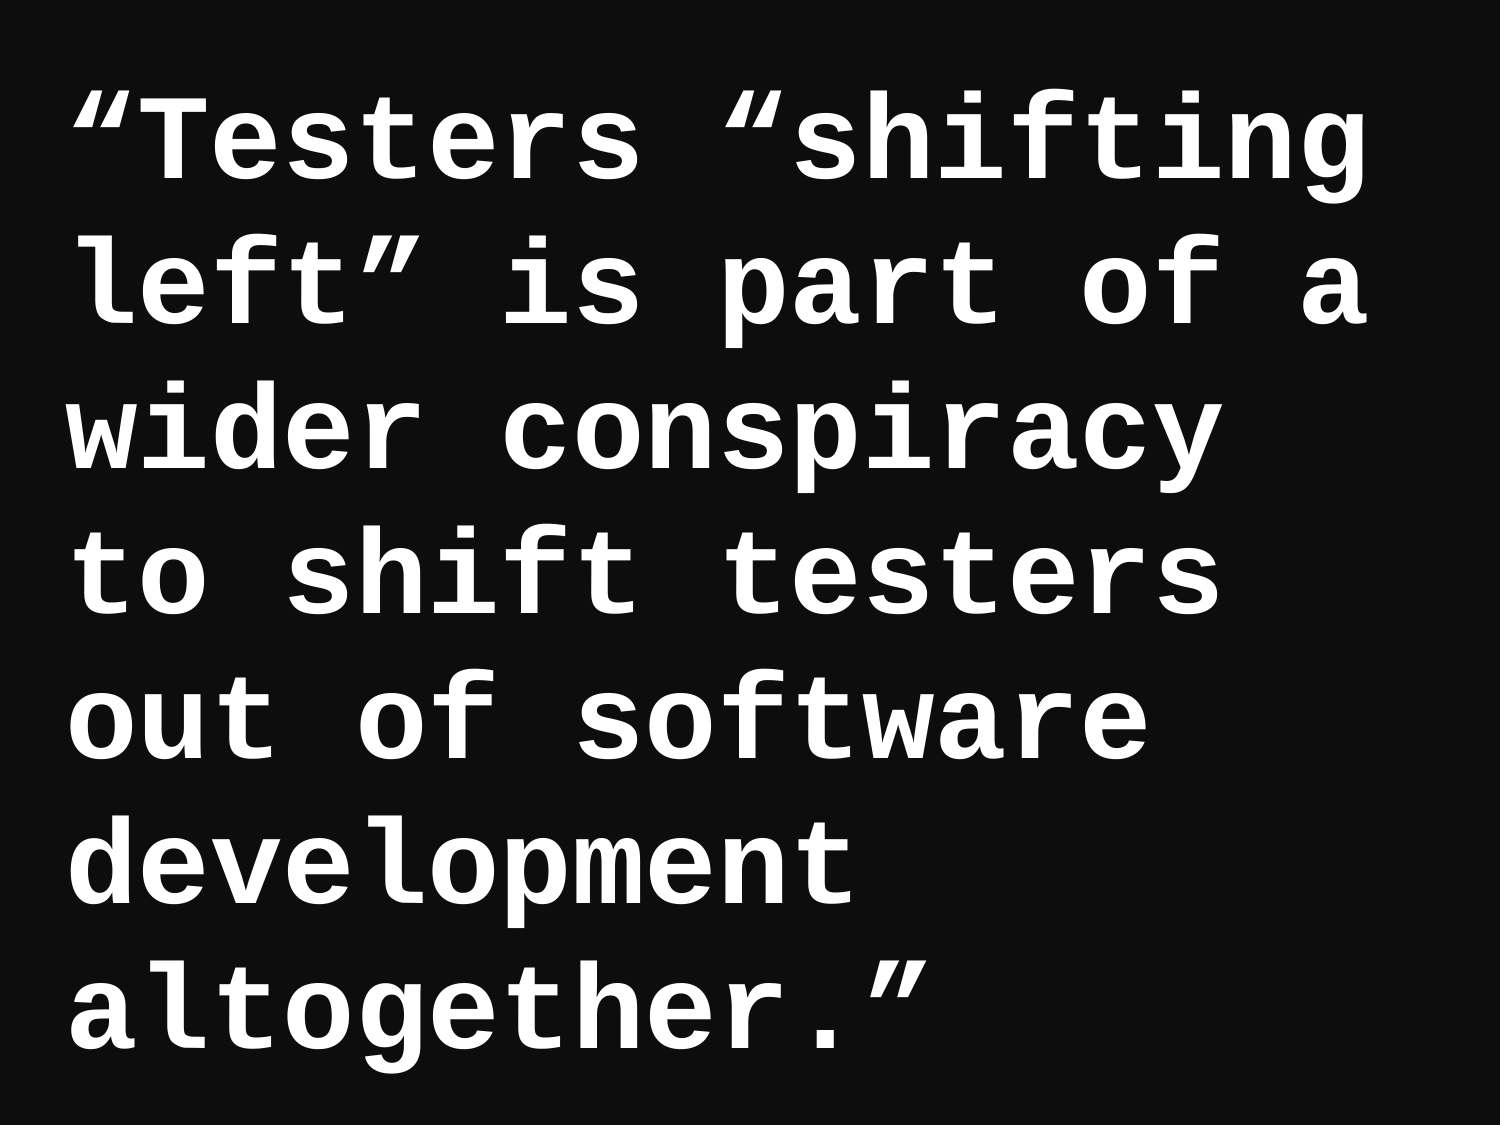

“Testers “shifting left” is part of a wider conspiracy to shift testers out of software development altogether.”